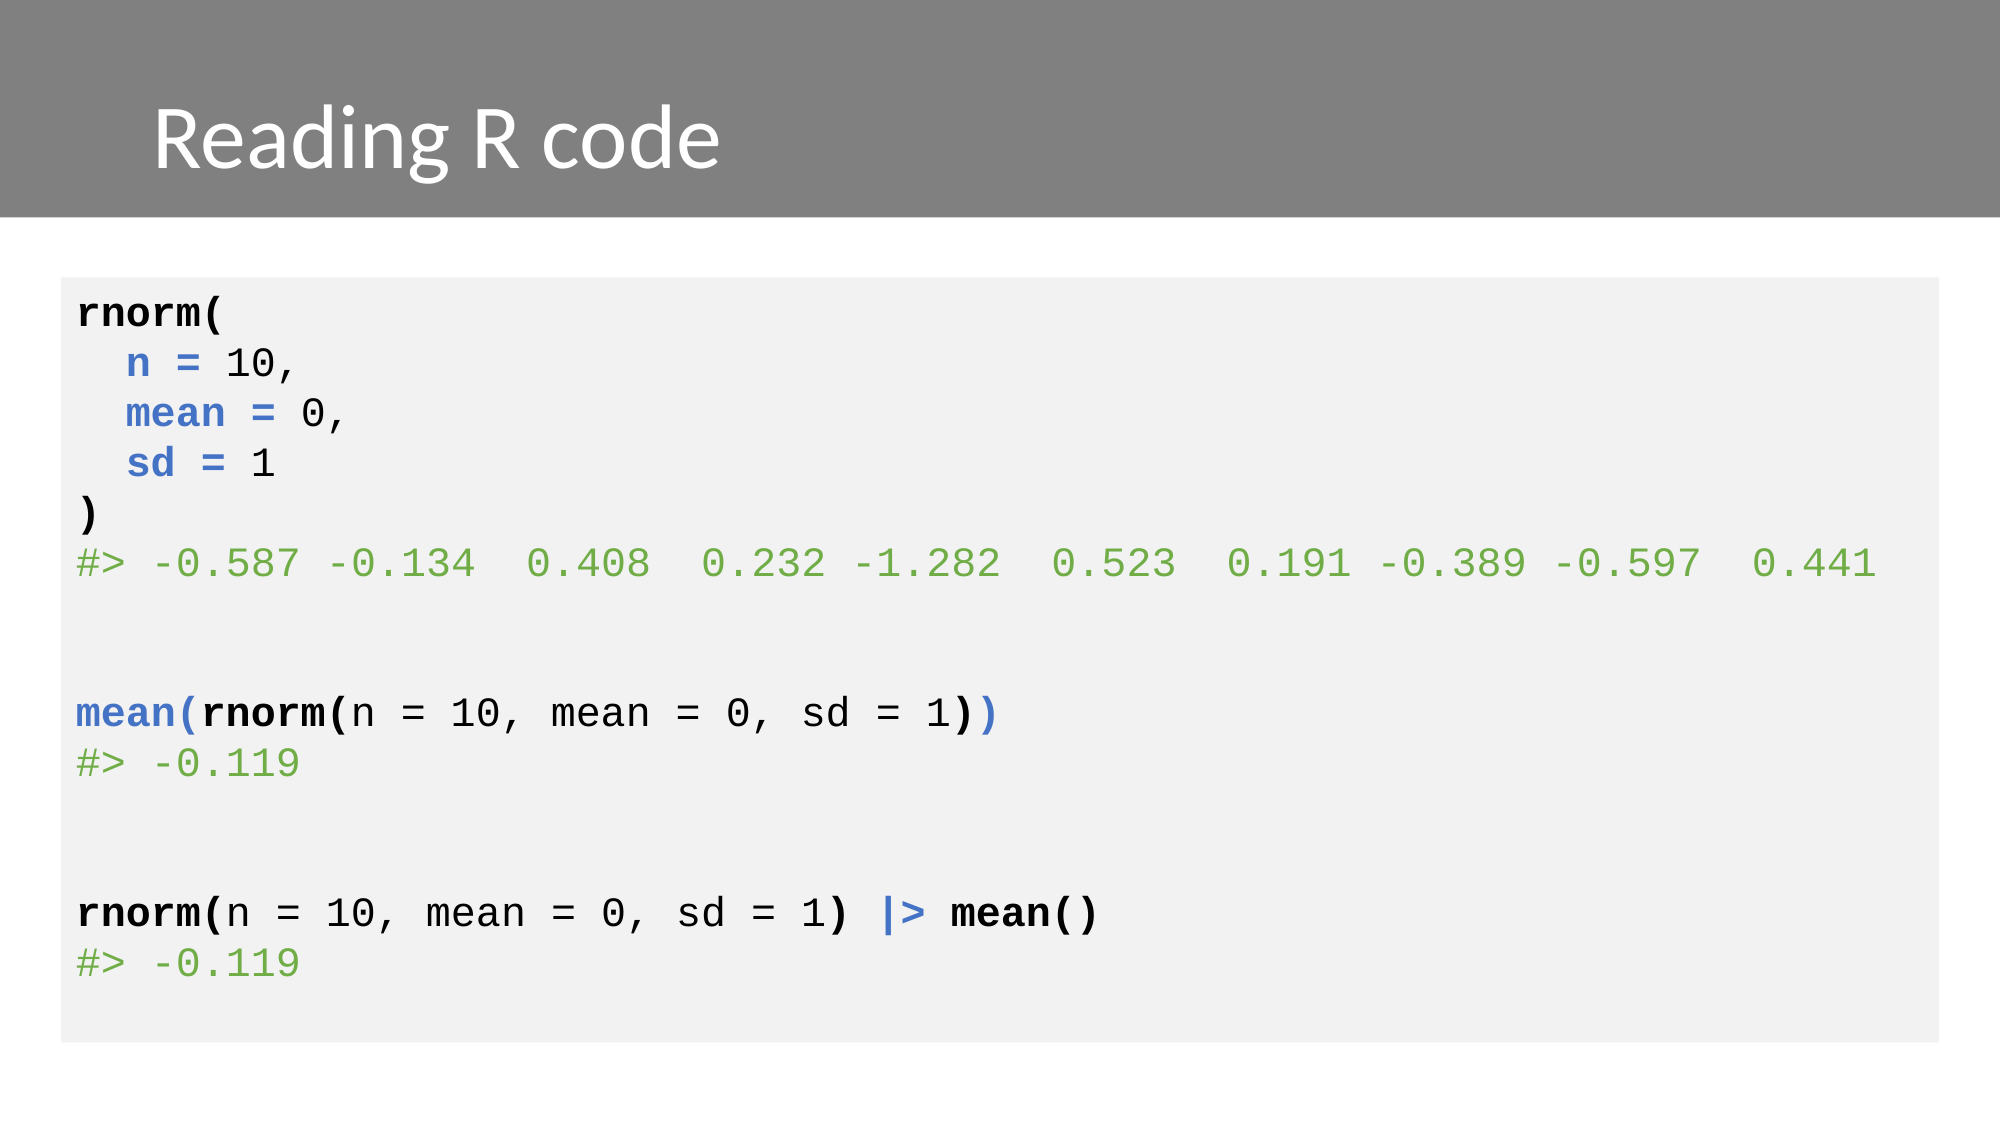

# Reading R code
rnorm(
  n = 10,
  mean = 0,
  sd = 1
)
#> -0.587 -0.134  0.408  0.232 -1.282  0.523  0.191 -0.389 -0.597  0.441

mean(rnorm(n = 10, mean = 0, sd = 1))
#> -0.119

rnorm(n = 10, mean = 0, sd = 1) |> mean()
#> -0.119